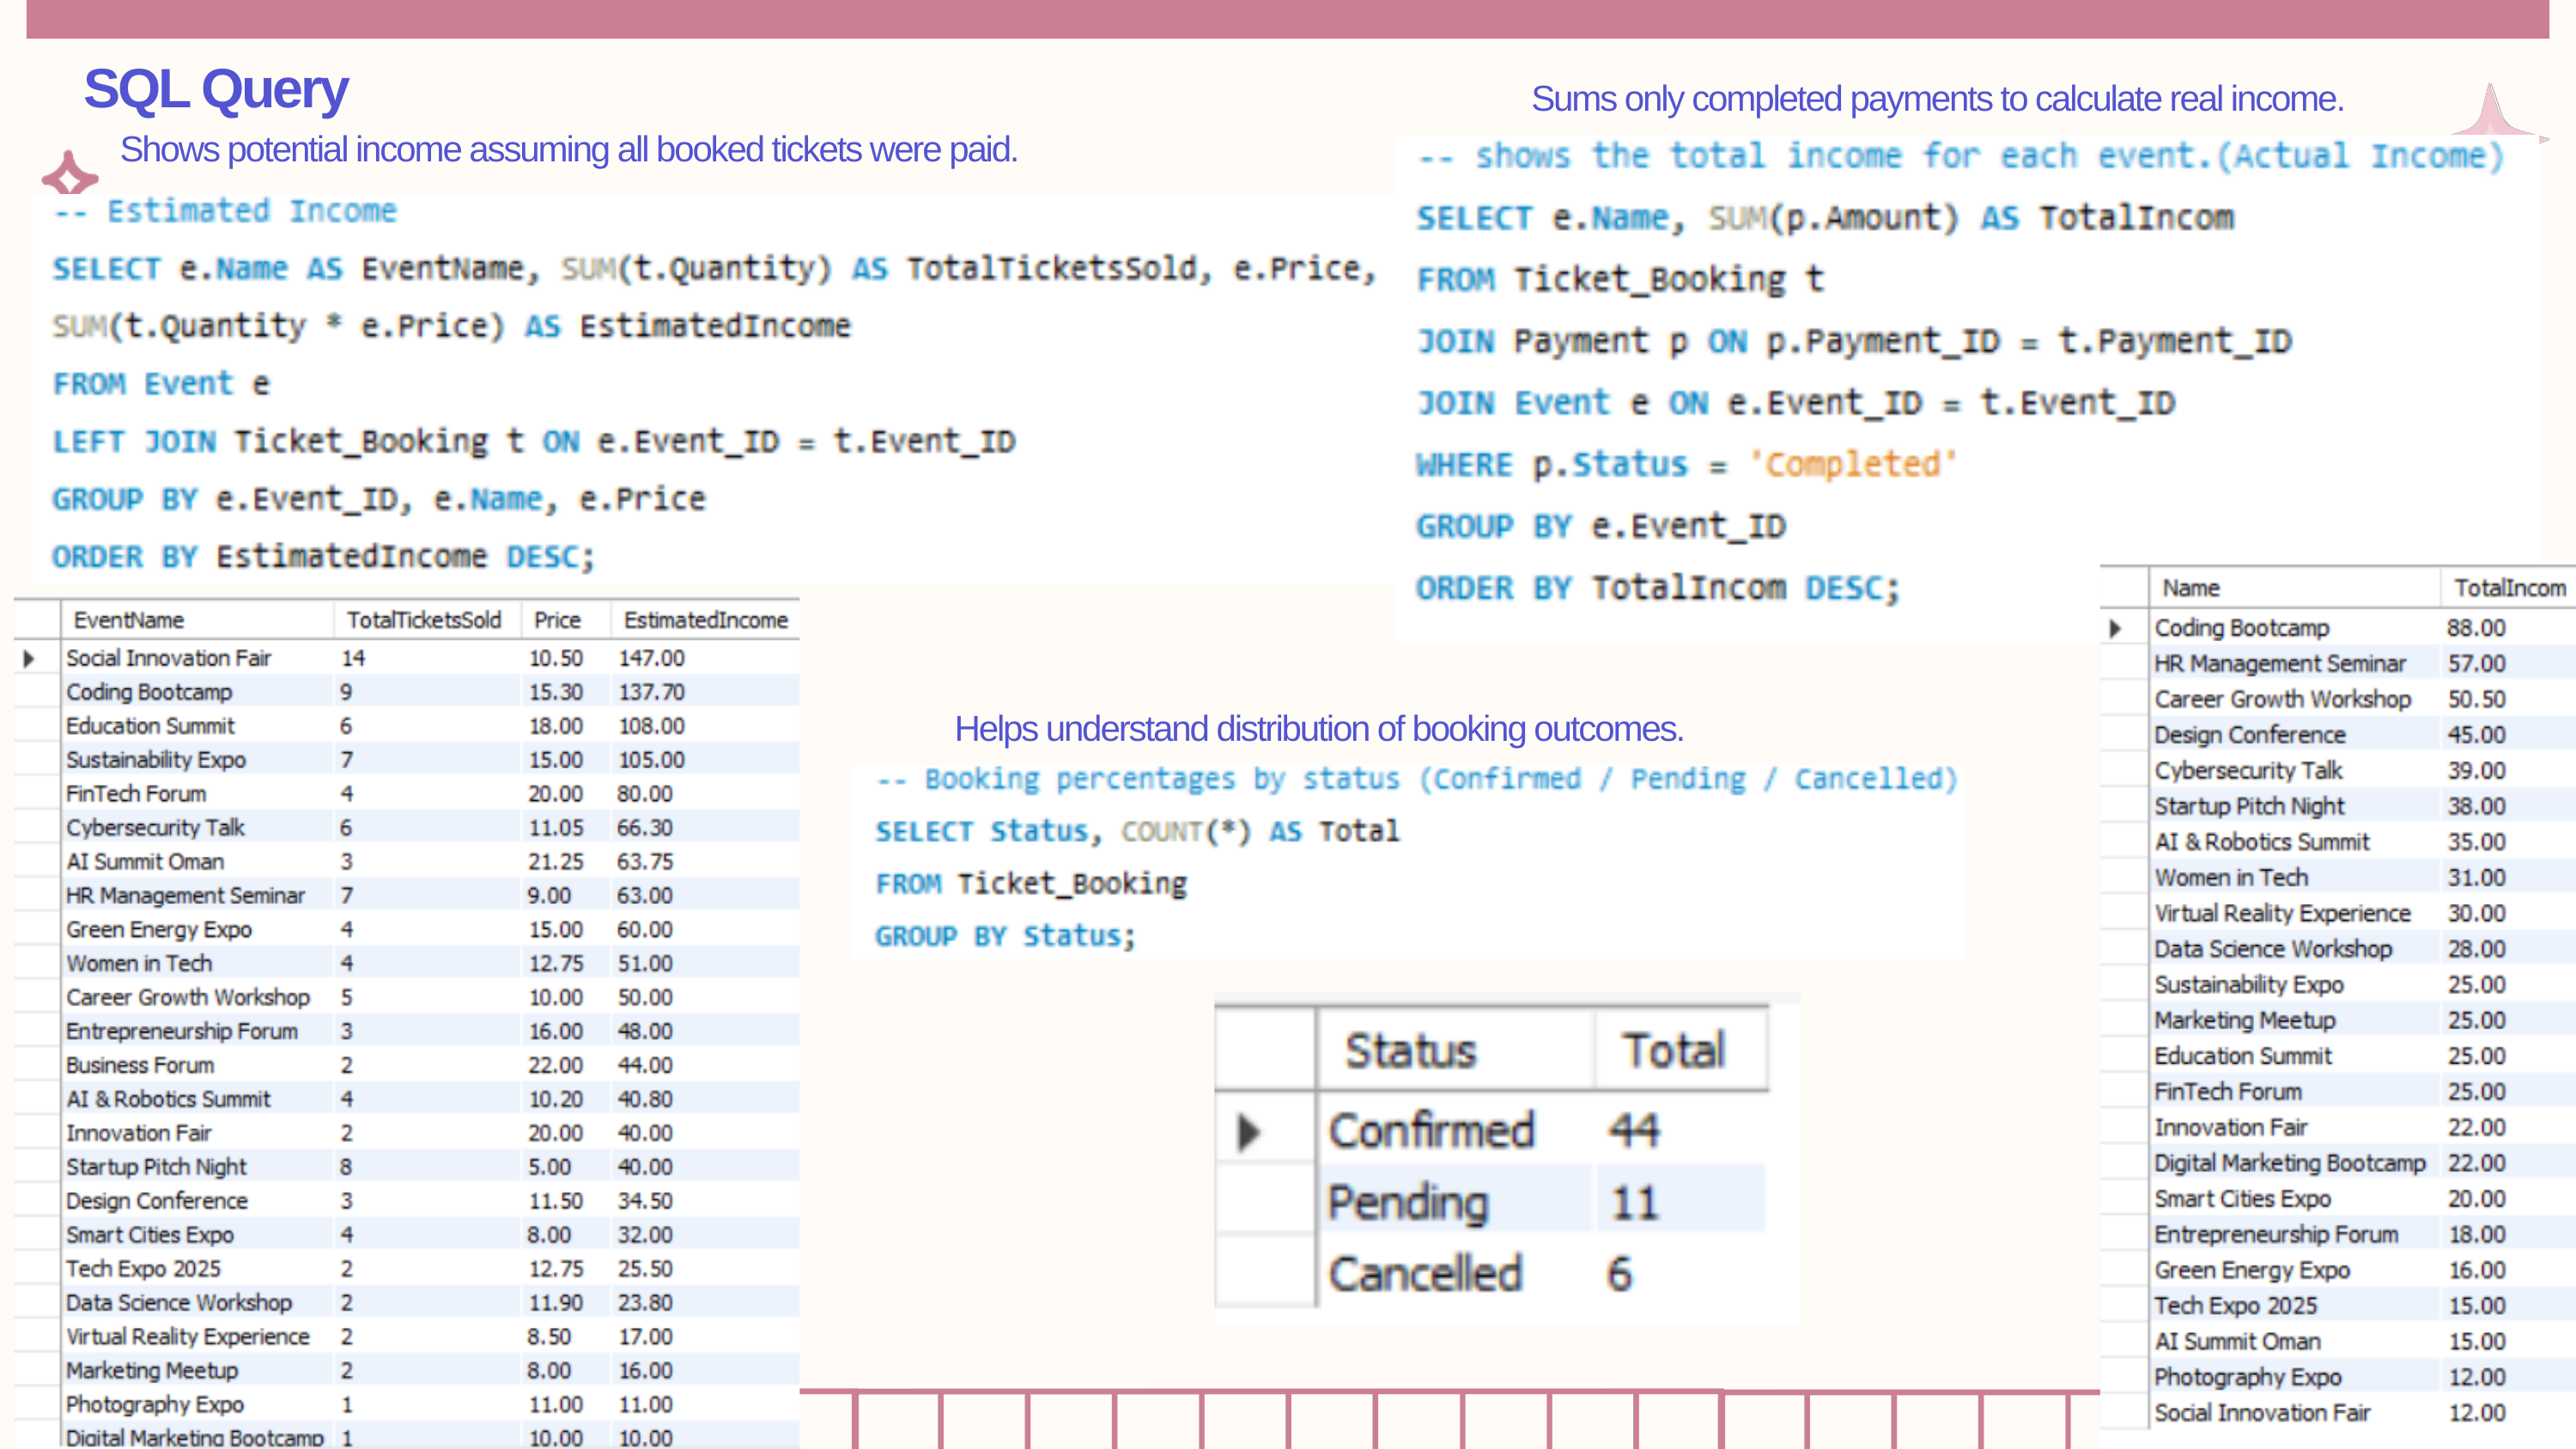

SQL Query
Sums only completed payments to calculate real income.

Shows potential income assuming all booked tickets were paid.

Helps understand distribution of booking outcomes.